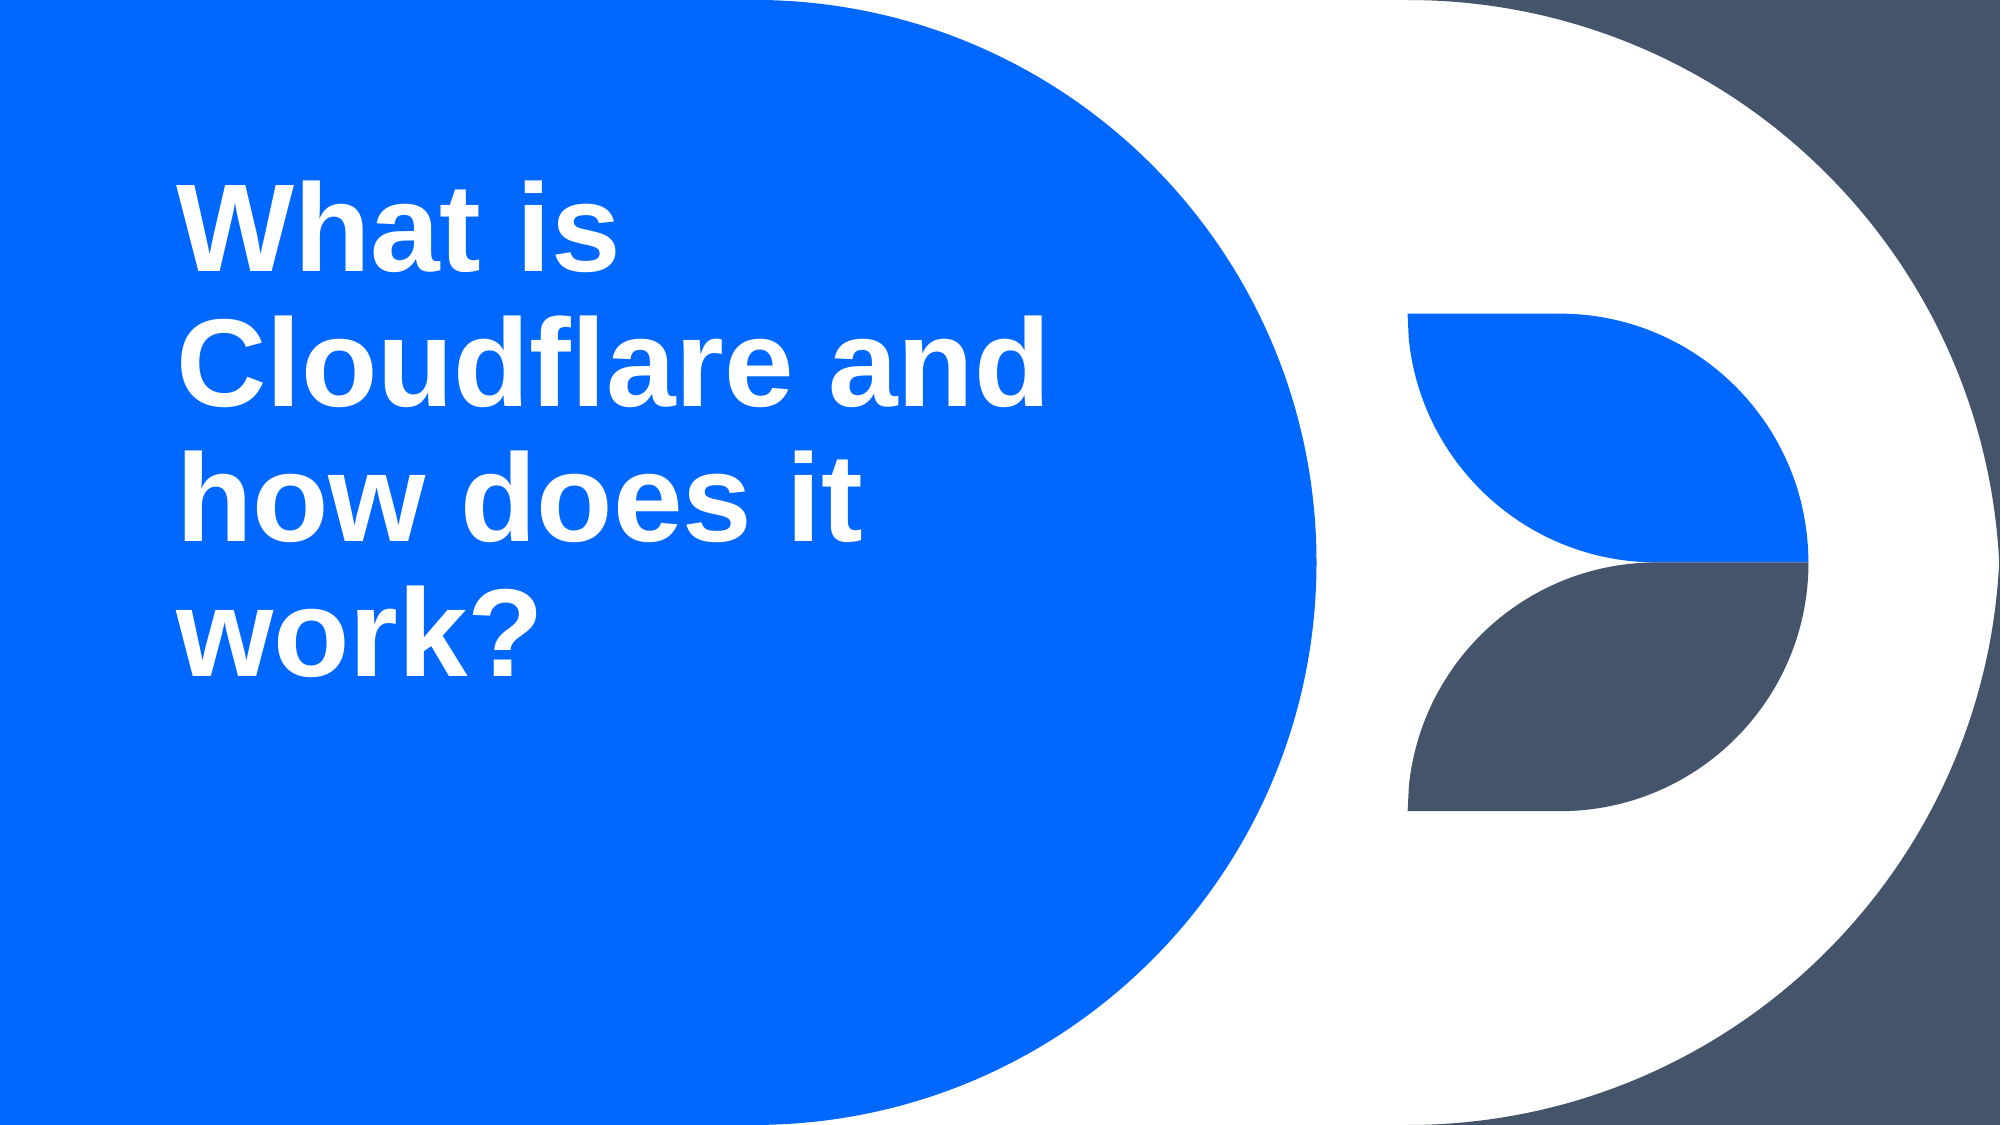

# What is Cloudflare and how does it work?